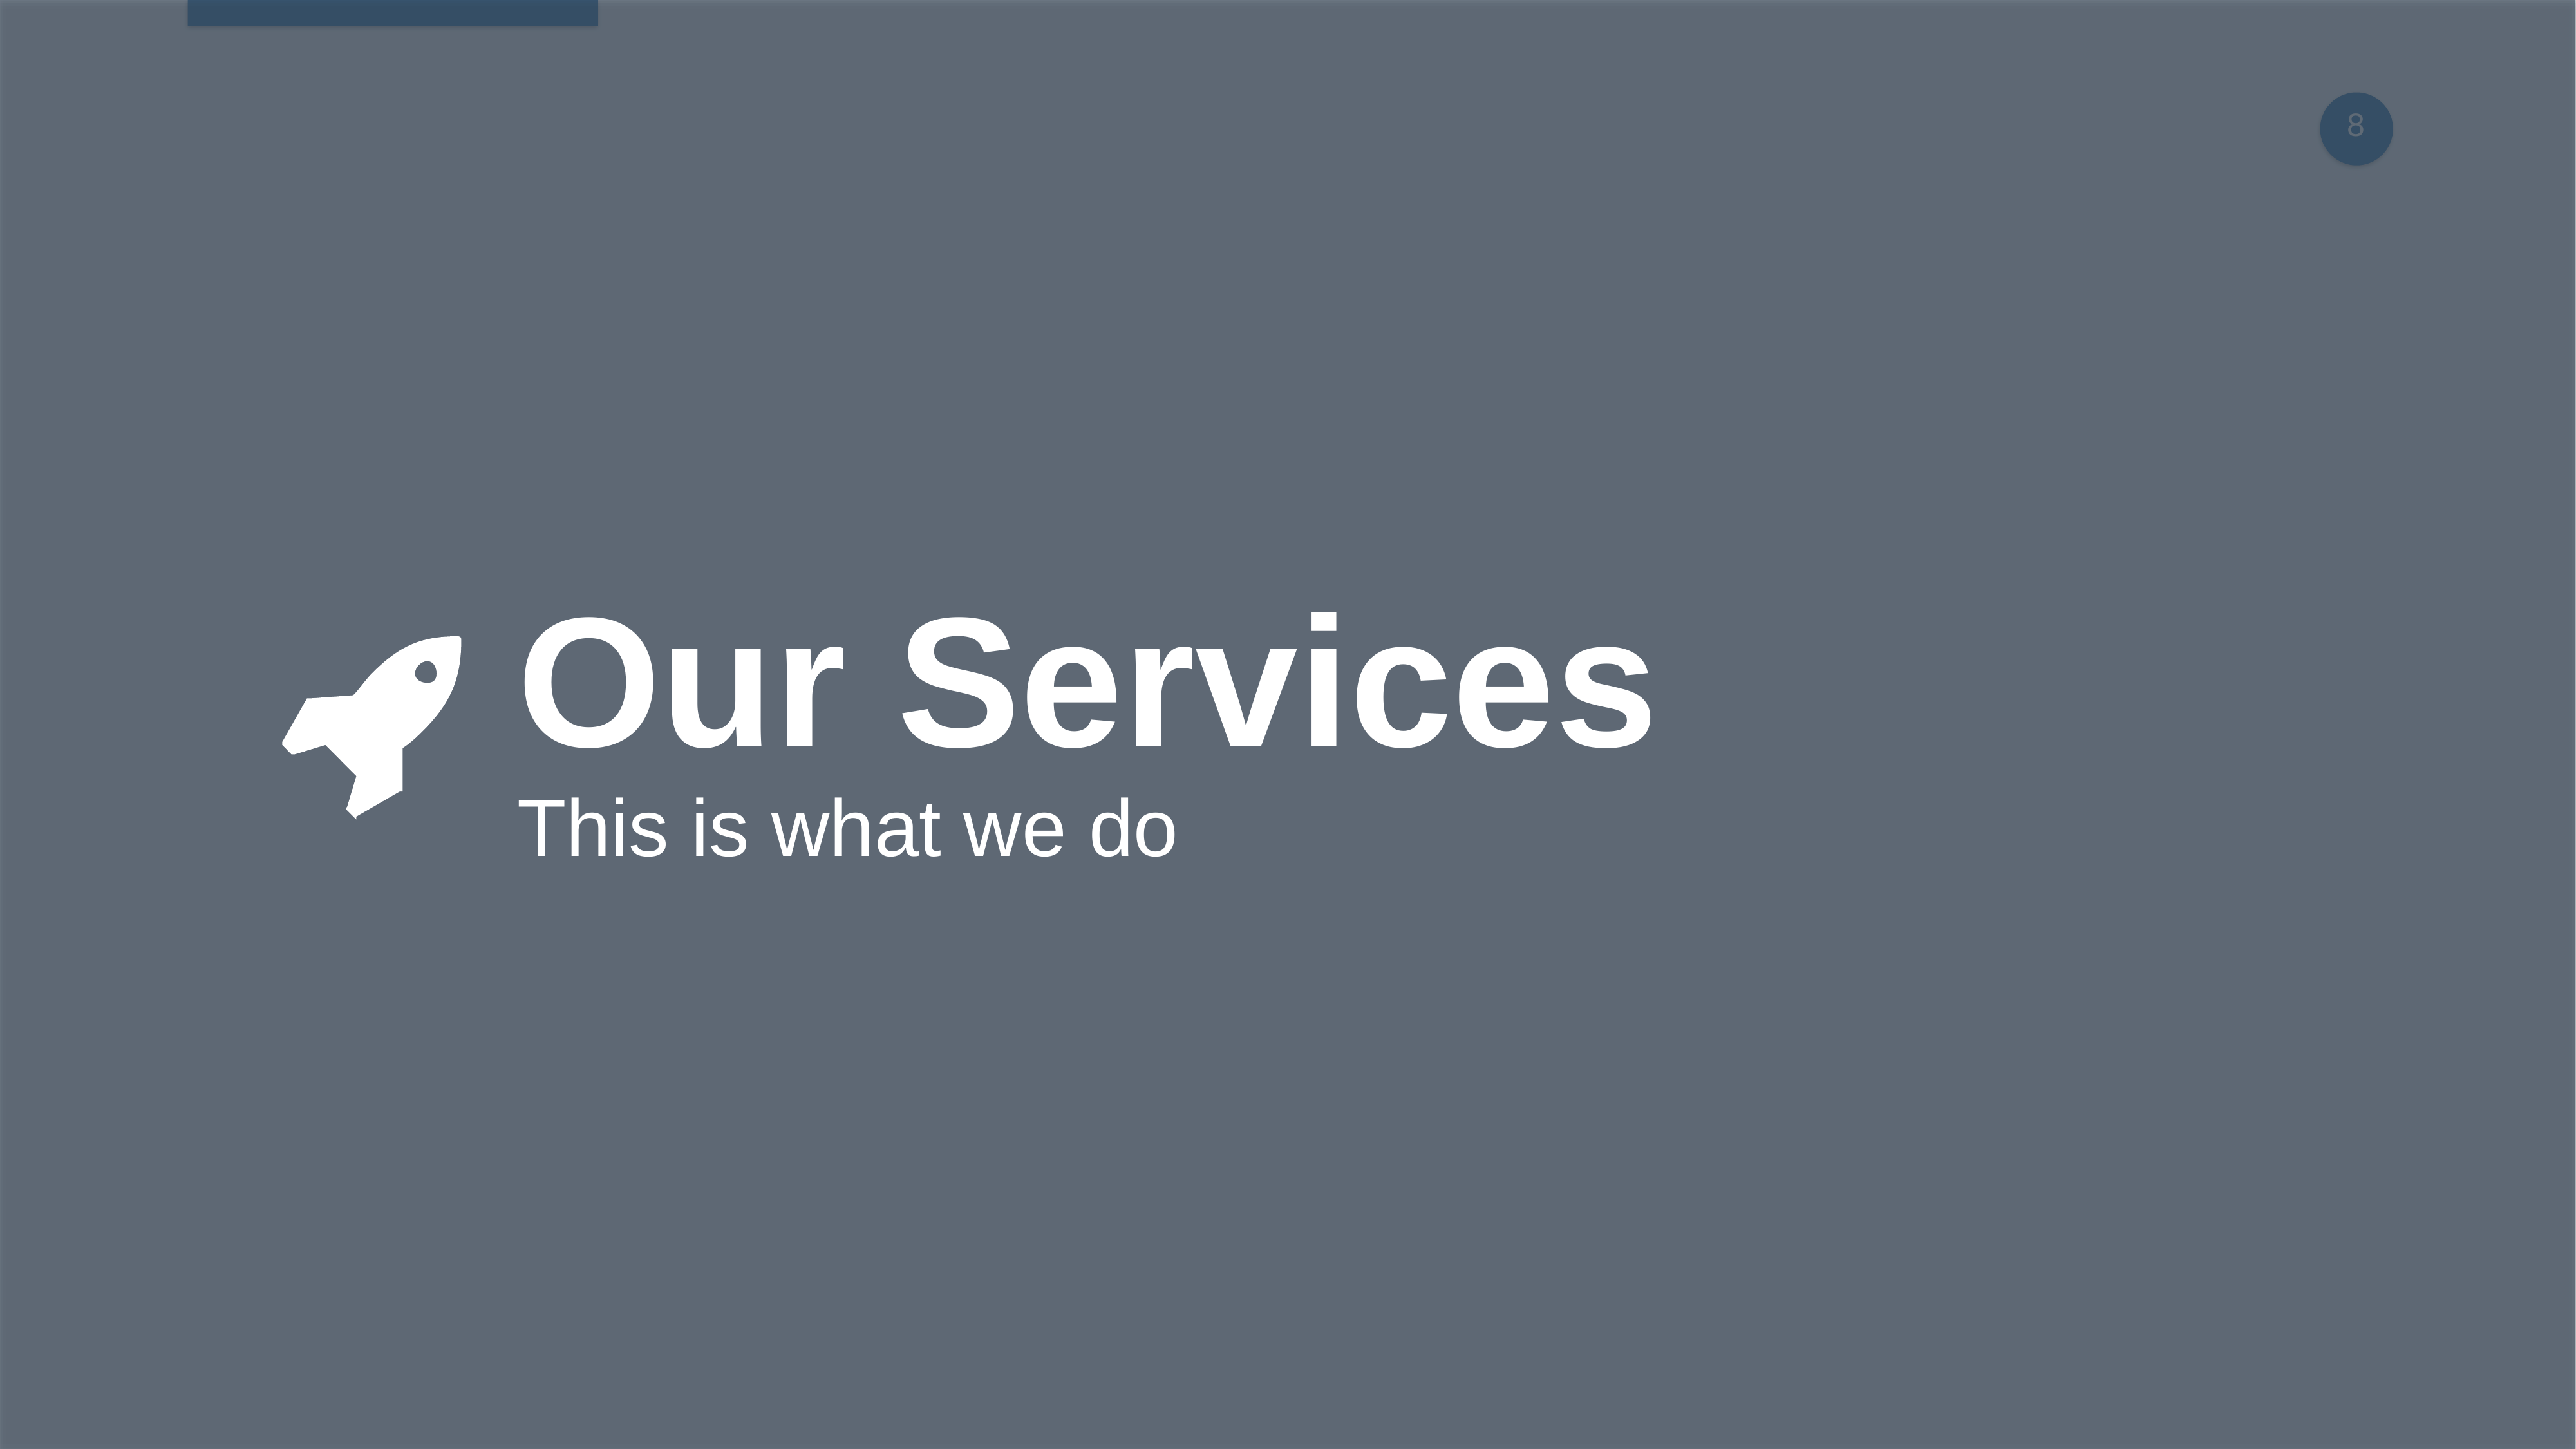

Our Services
This is what we do